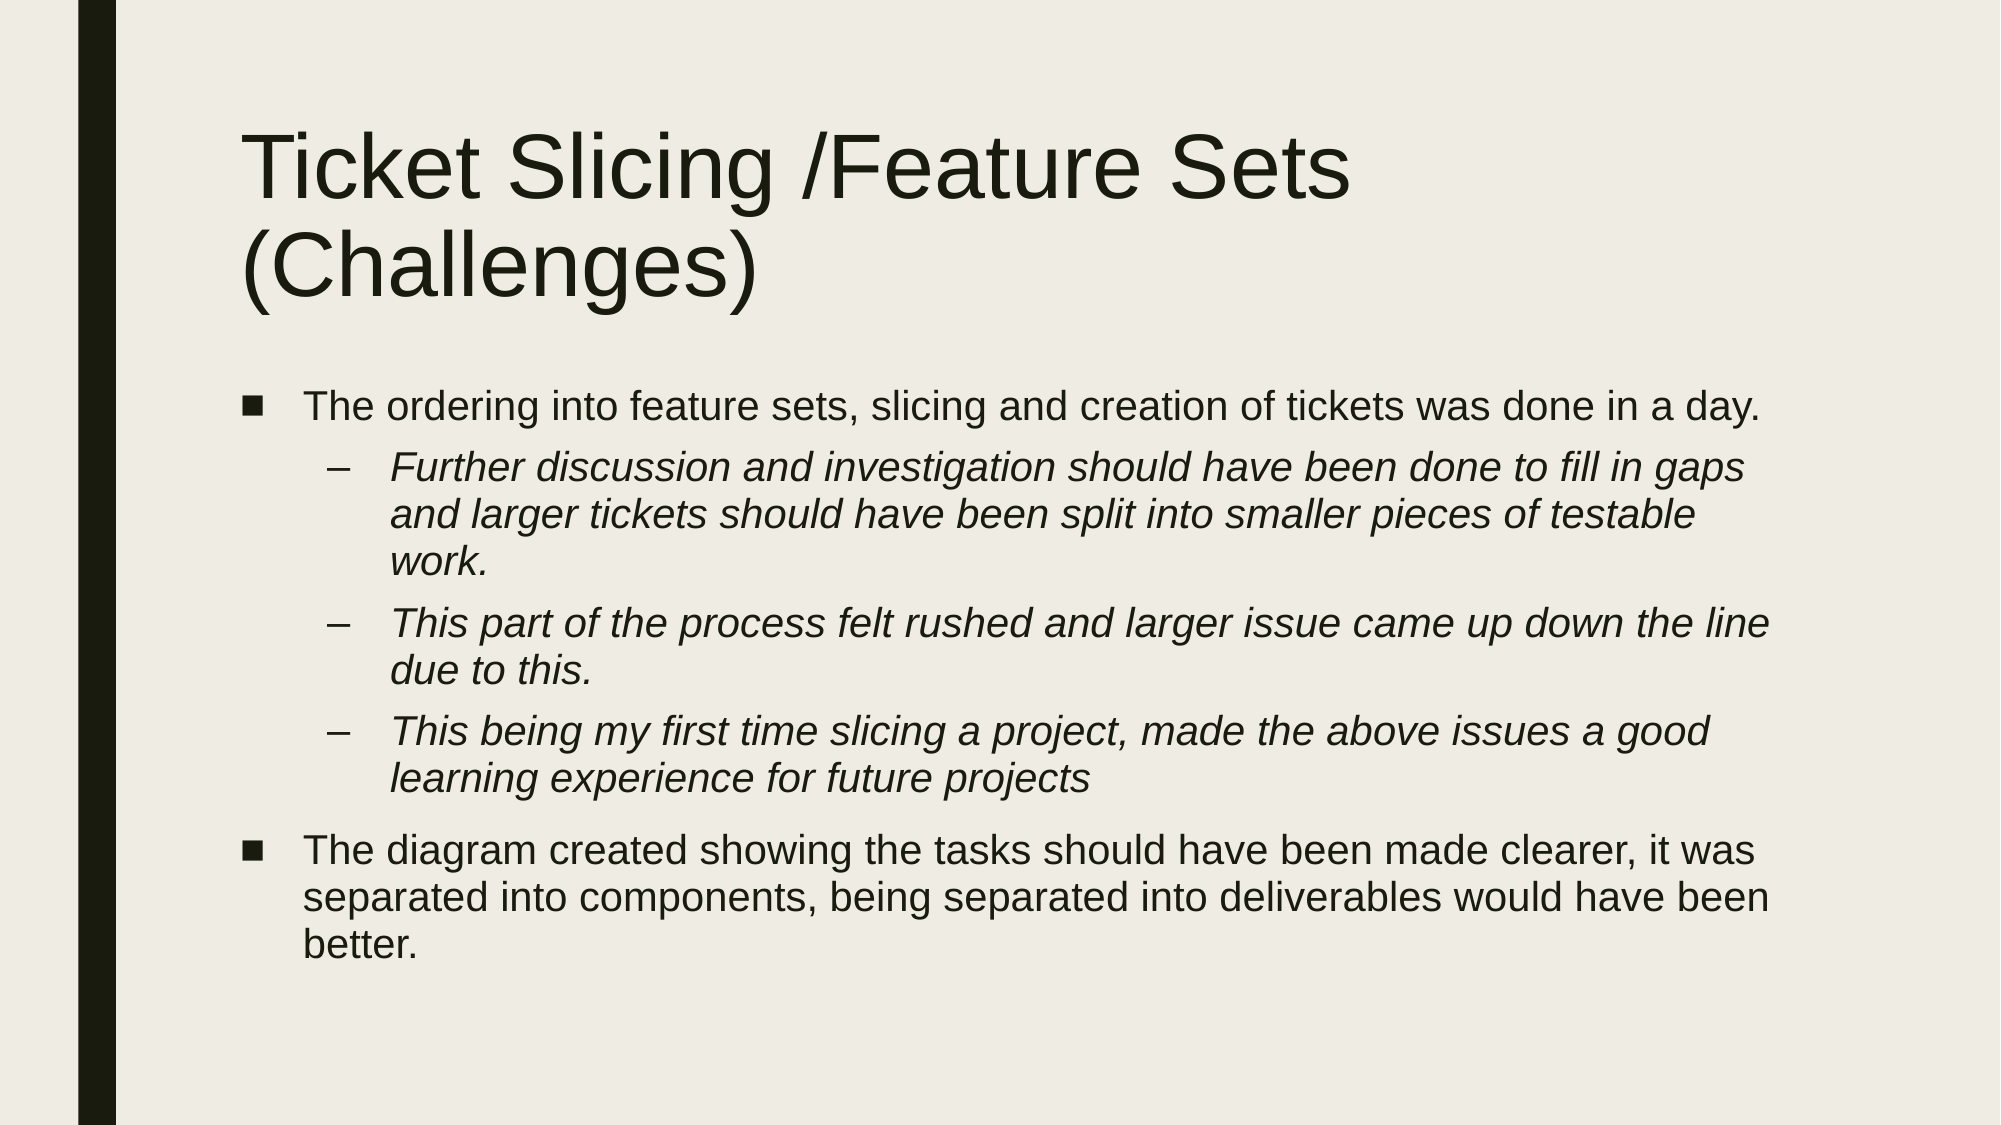

# Ticket Slicing /Feature Sets (Challenges)
The ordering into feature sets, slicing and creation of tickets was done in a day.
Further discussion and investigation should have been done to fill in gaps and larger tickets should have been split into smaller pieces of testable work.
This part of the process felt rushed and larger issue came up down the line due to this.
This being my first time slicing a project, made the above issues a good learning experience for future projects
The diagram created showing the tasks should have been made clearer, it was separated into components, being separated into deliverables would have been better.